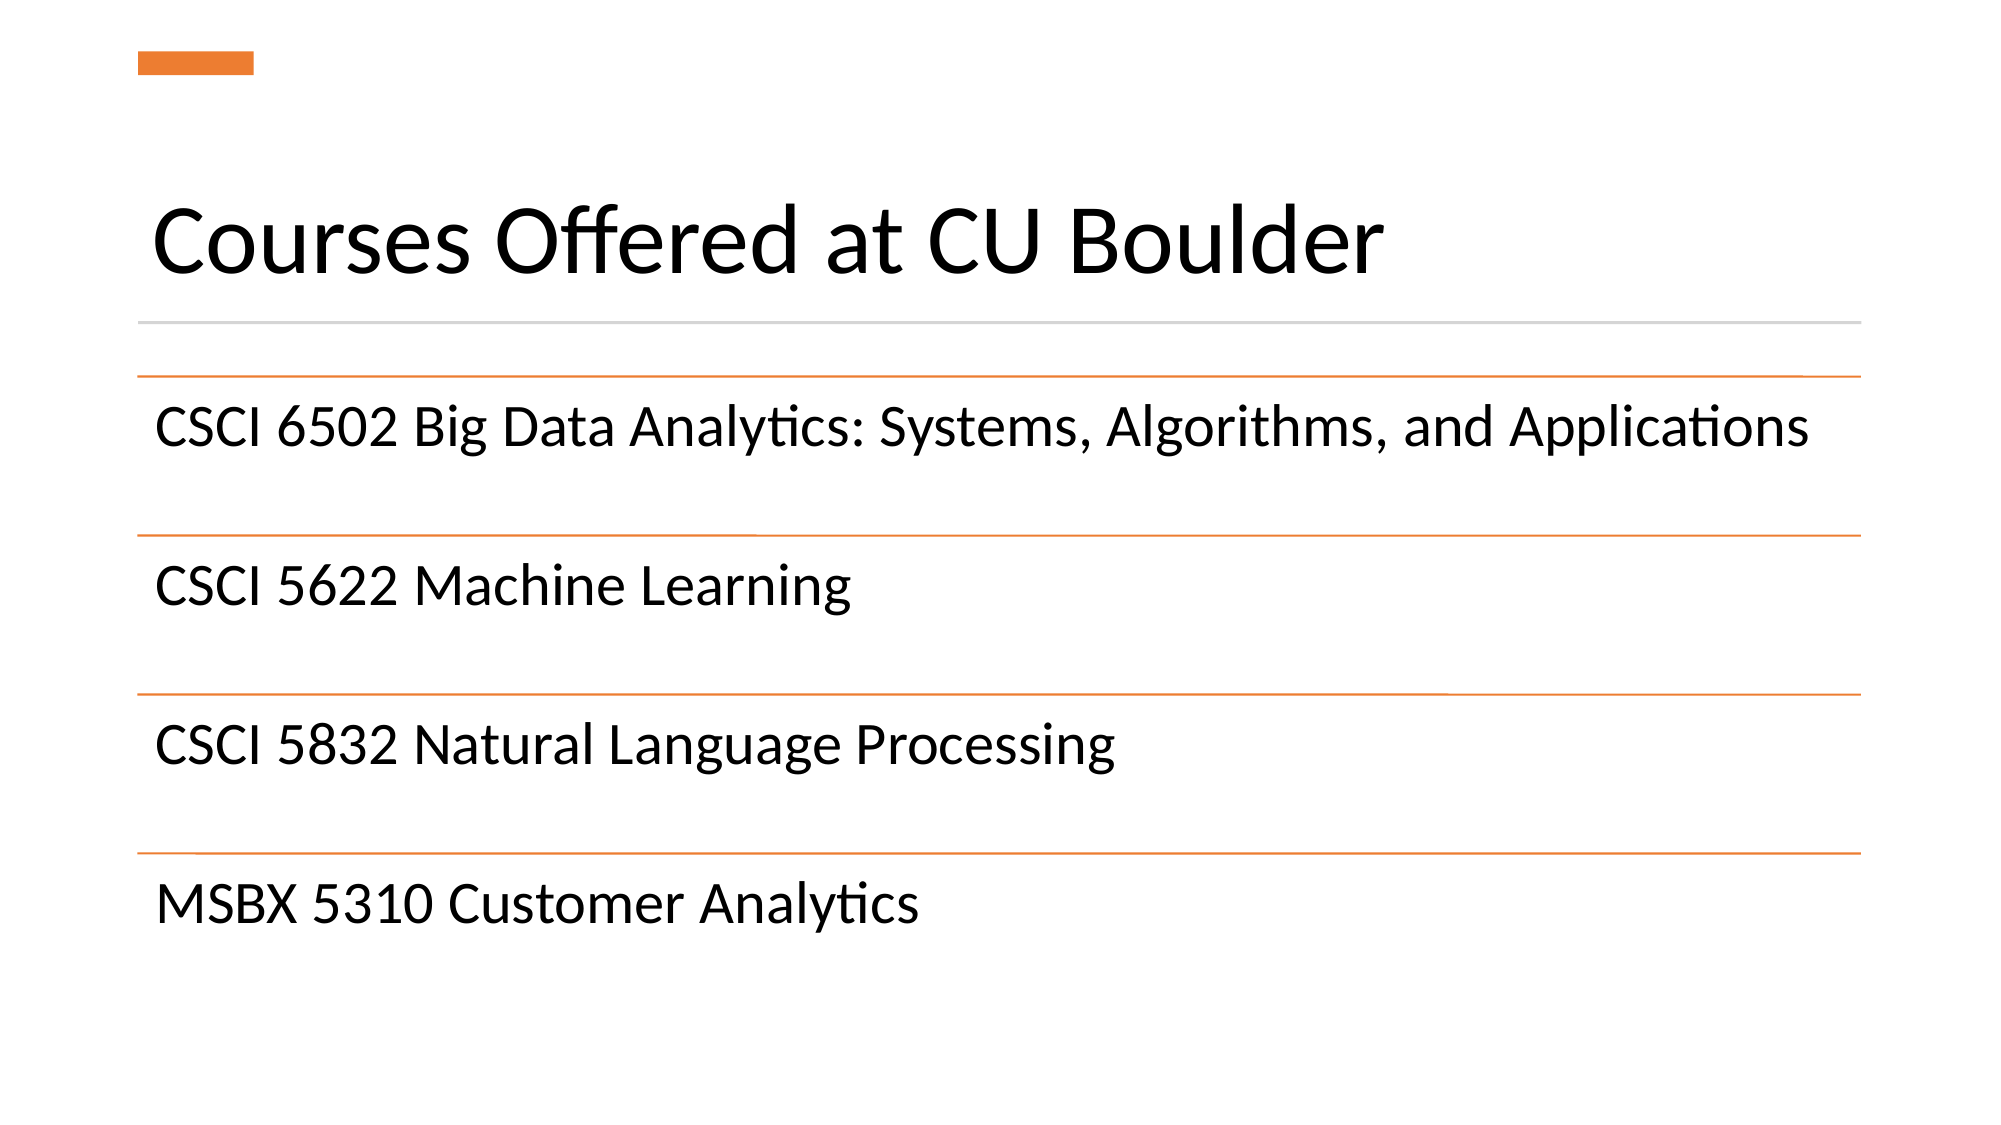

# Courses Offered at CU Boulder

CSCI 6502 Big Data Analytics: Systems, Algorithms, and Applications
CSCI 5622 Machine Learning
CSCI 5832 Natural Language Processing
MSBX 5310 Customer Analytics